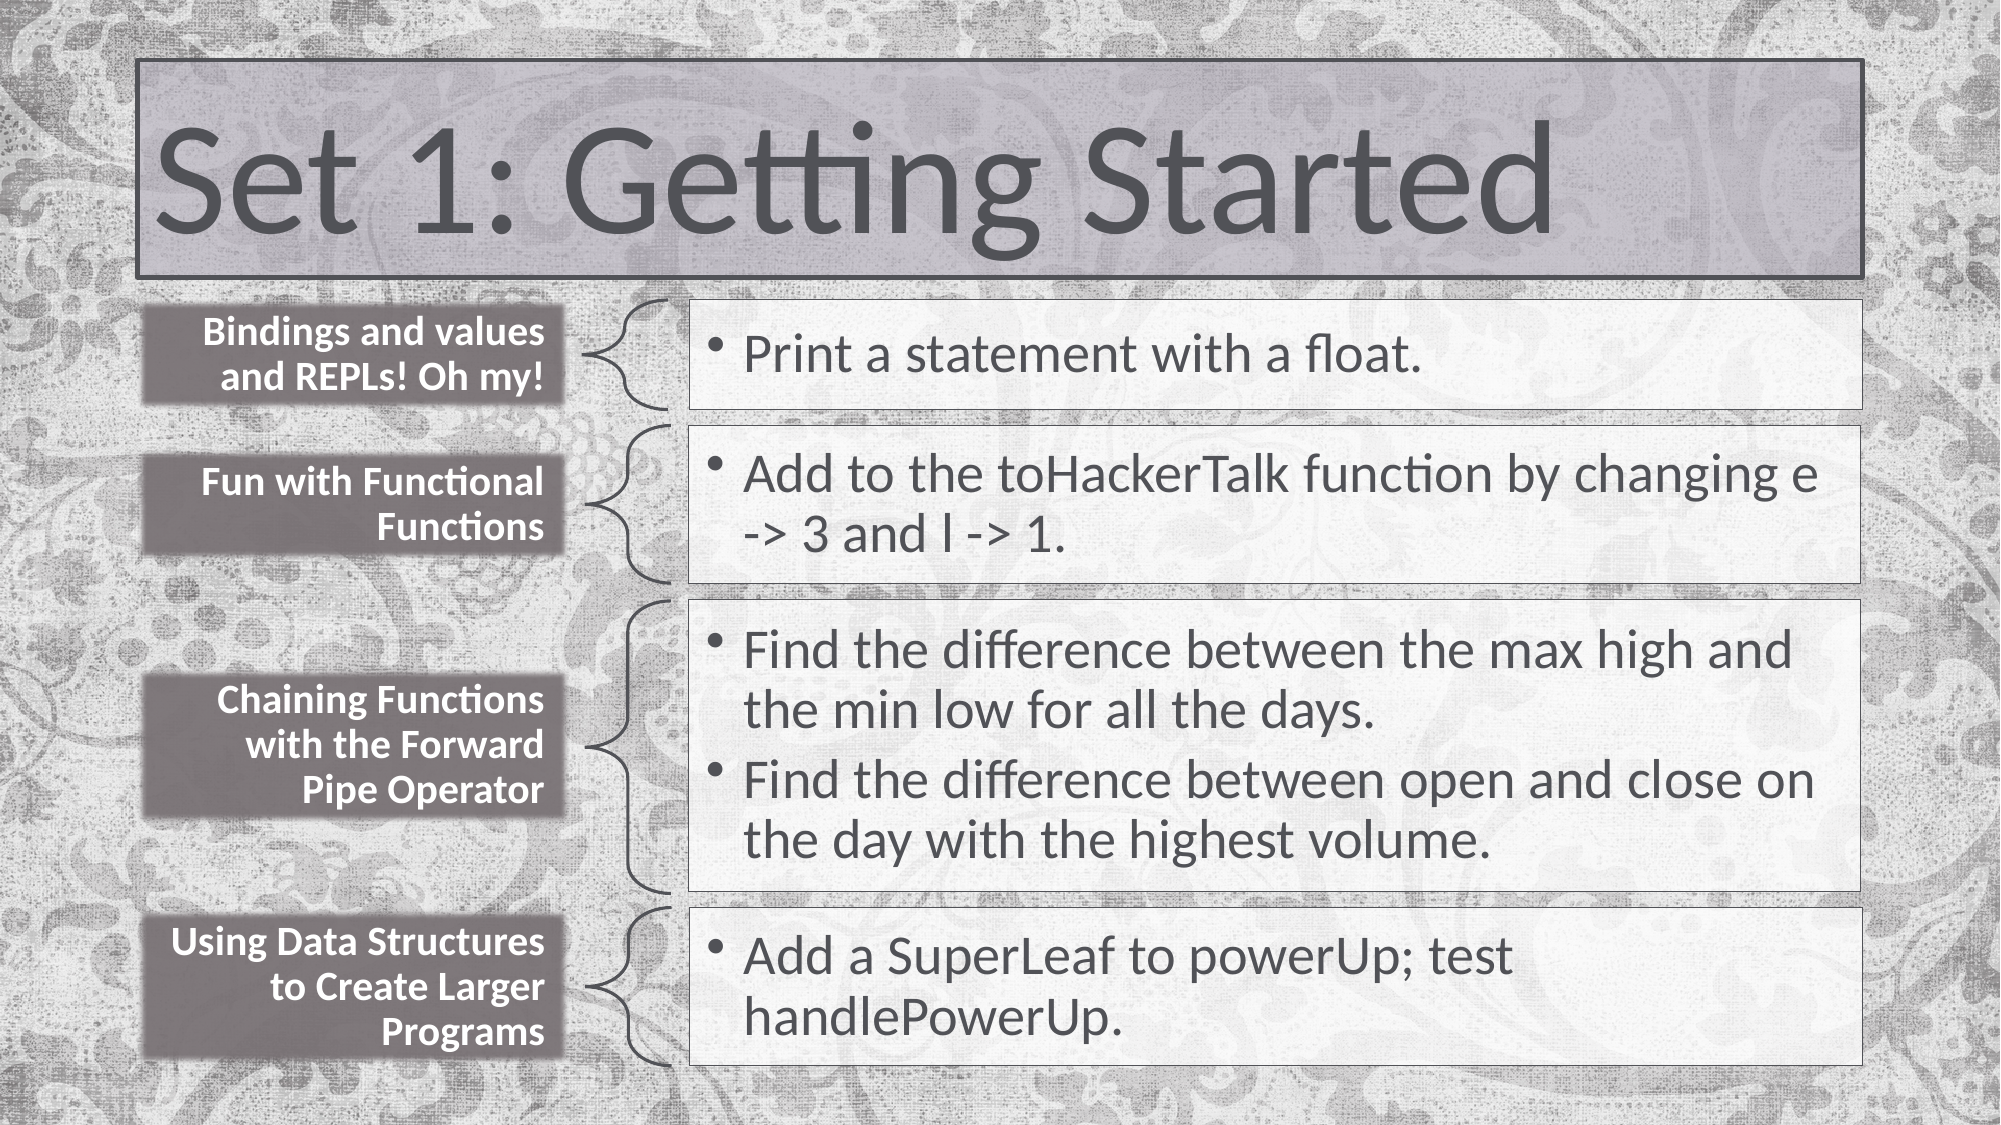

# Set 1: Getting Started
Bindings and values and REPLs! Oh my!
Print a statement with a float.
Fun with Functional Functions
Add to the toHackerTalk function by changing e -> 3 and l -> 1.
Chaining Functions with the Forward Pipe Operator
Find the difference between the max high and the min low for all the days.
Find the difference between open and close on the day with the highest volume.
Using Data Structures to Create Larger Programs
Add a SuperLeaf to powerUp; test handlePowerUp.